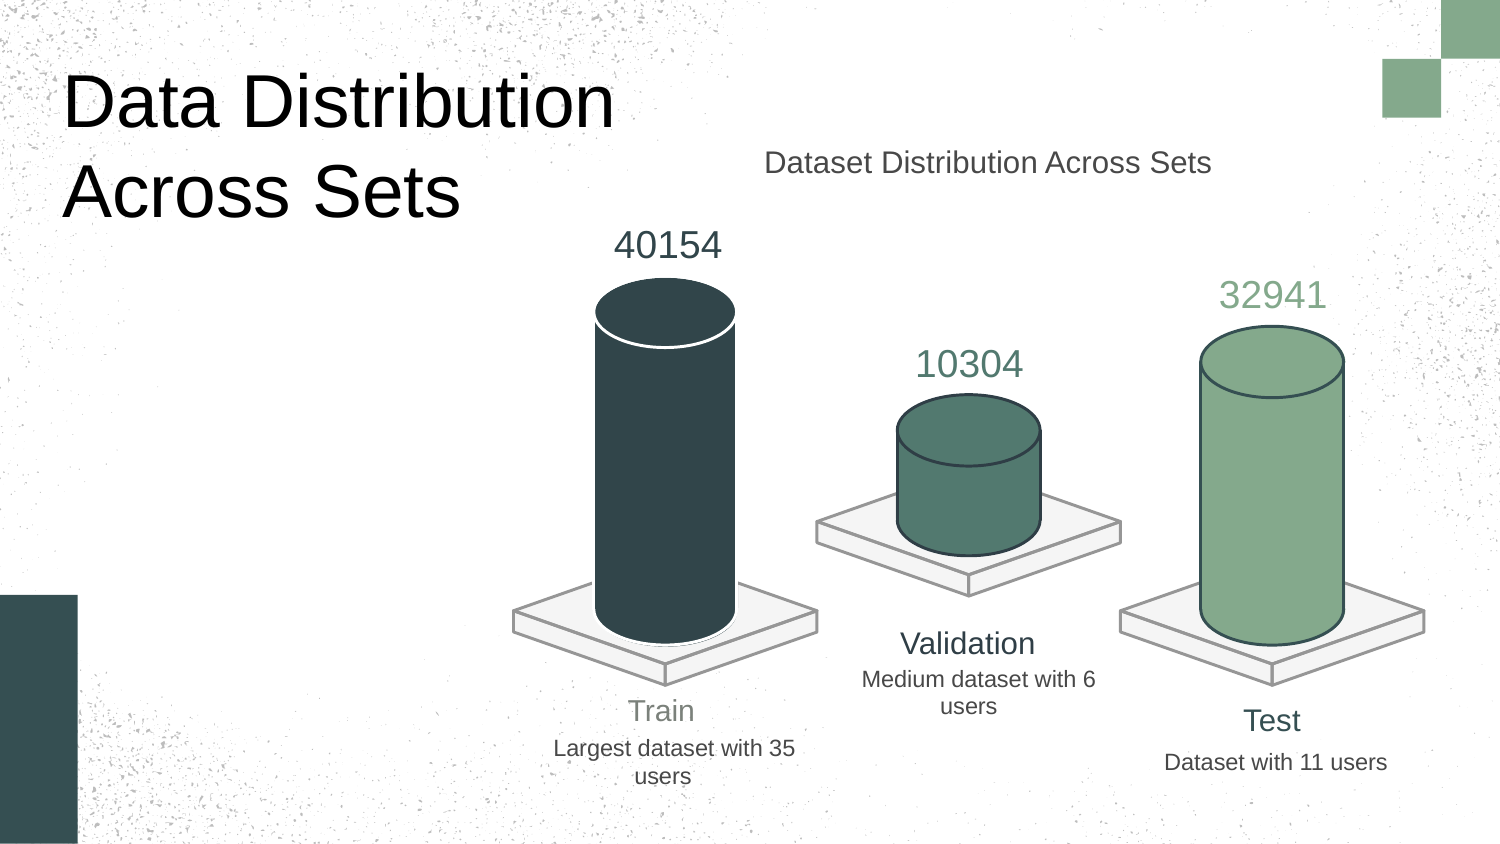

Data Distribution Across Sets
Dataset Distribution Across Sets

40154

32941

10304

Validation
Medium dataset with 6
users
Train
Test
Largest dataset with 35
users
Dataset with 11 users